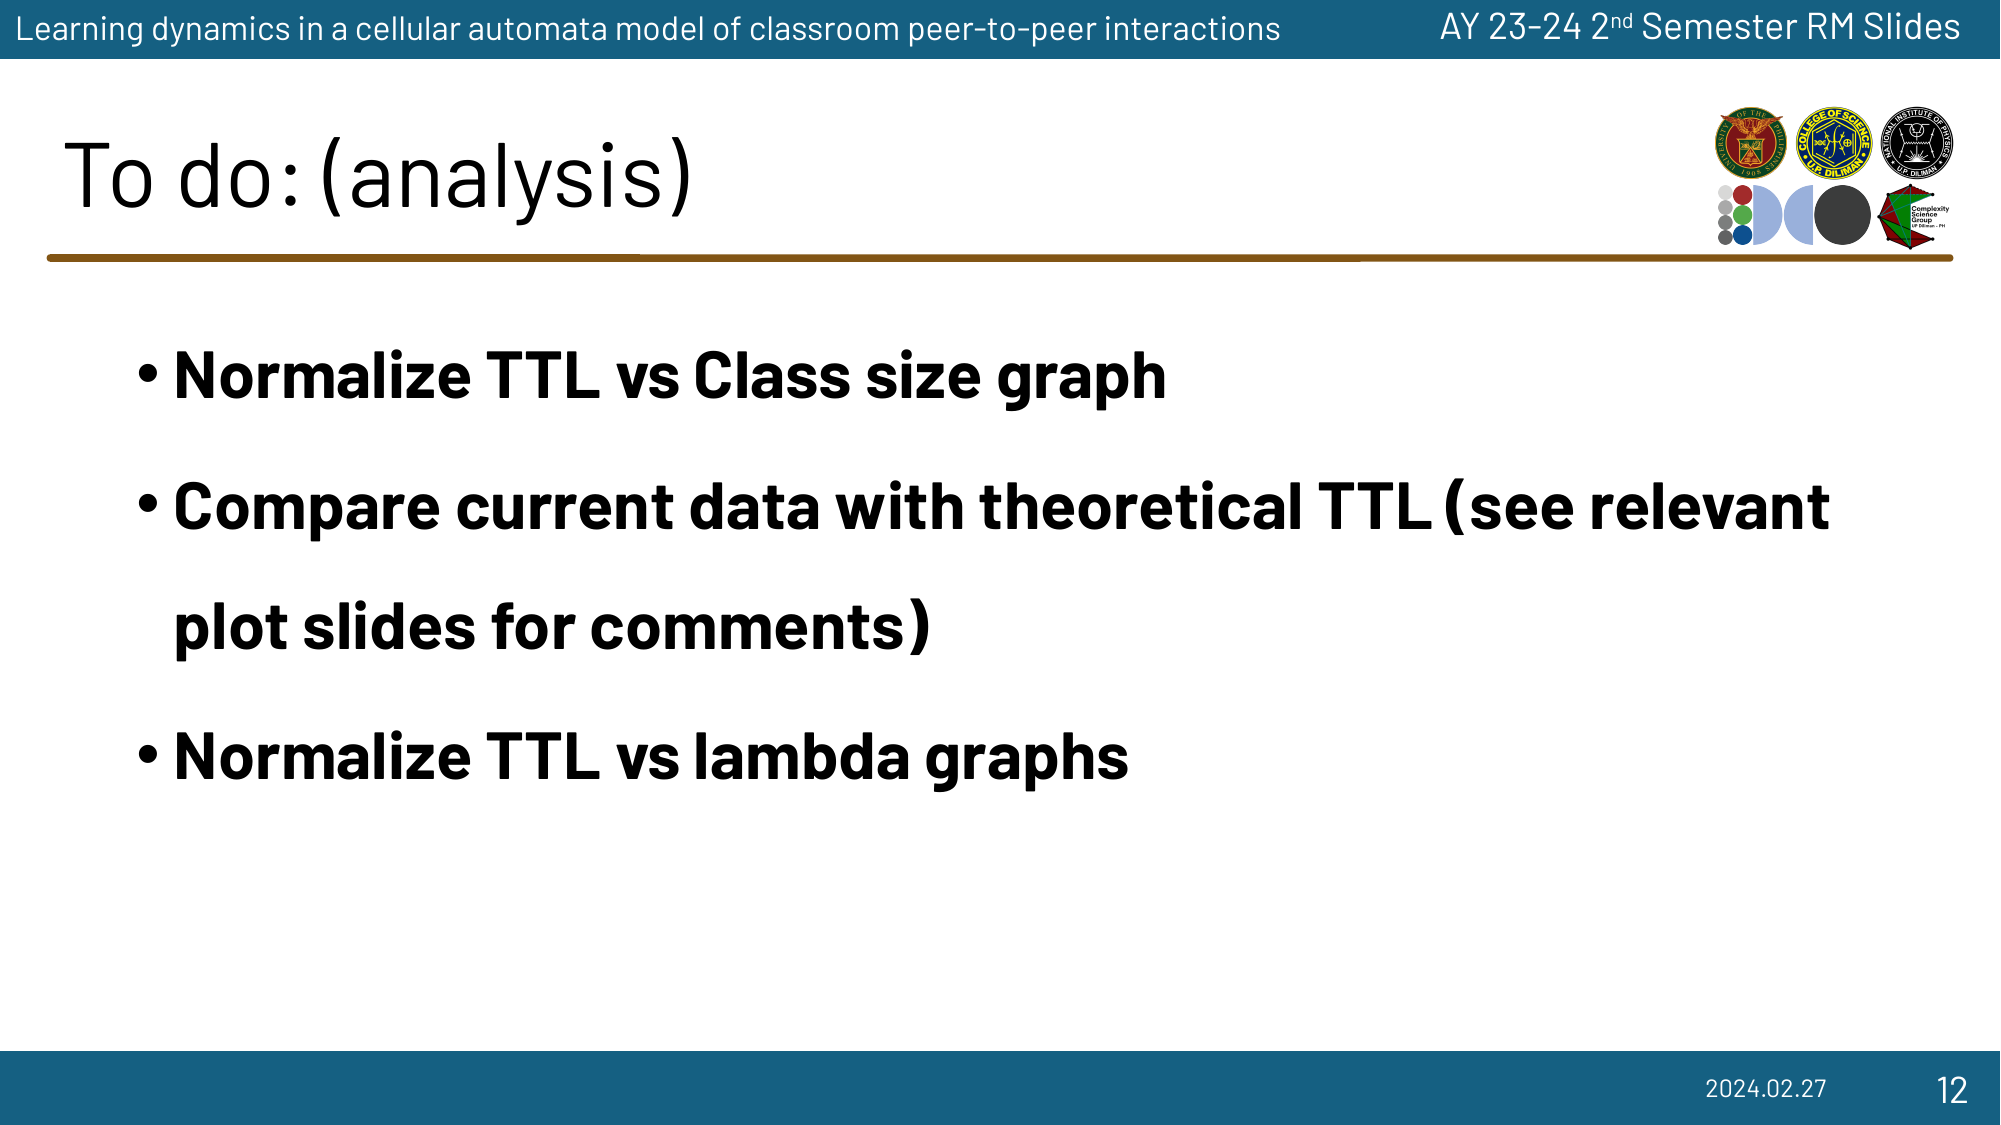

# To do: (analysis)
Normalize TTL vs Class size graph
Compare current data with theoretical TTL (see relevant plot slides for comments)
Normalize TTL vs lambda graphs

2024.02.27
12